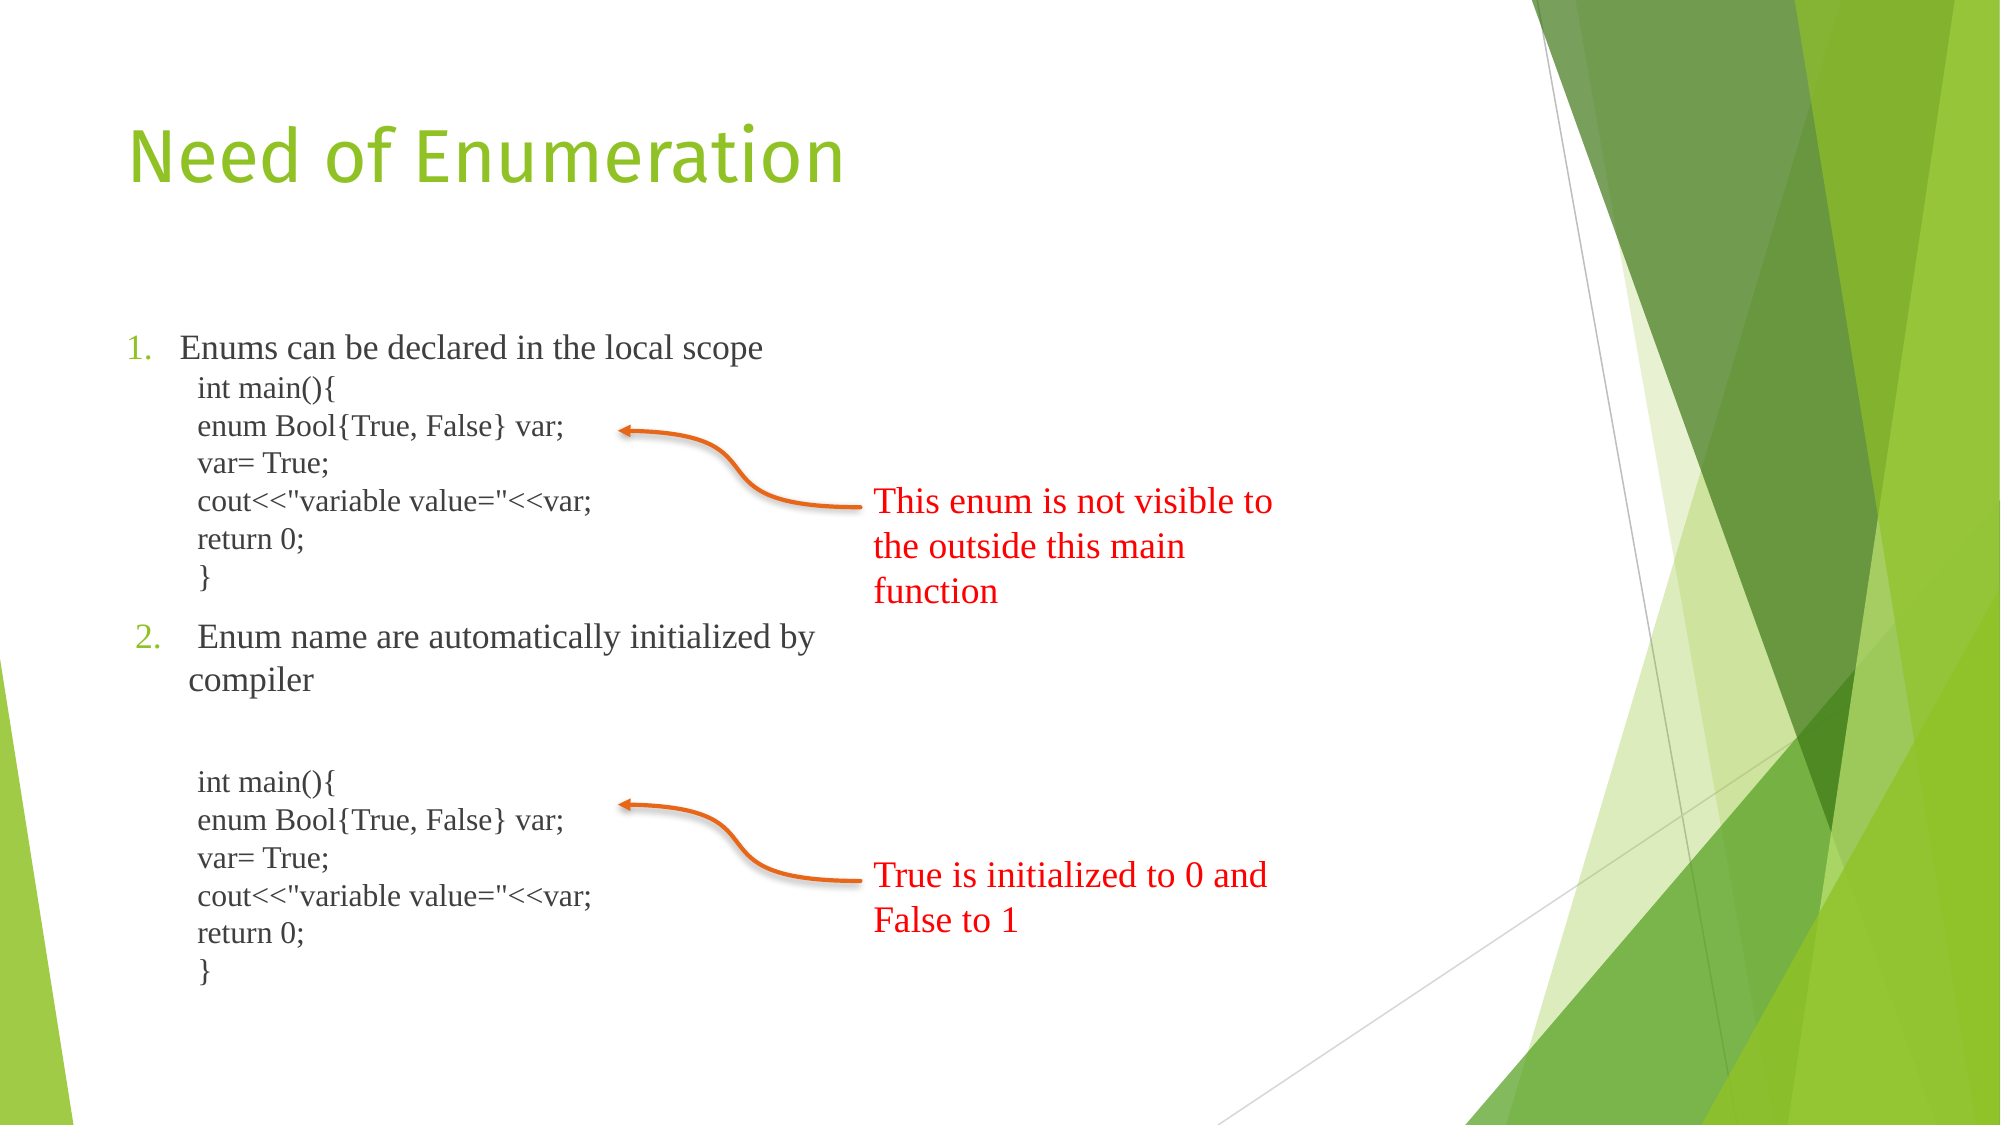

# Need of Enumeration
Enums can be declared in the local scope
int main(){
enum Bool{True, False} var;
var= True;
cout<<"variable value="<<var;
return 0;
}
 Enum name are automatically initialized by compiler

int main(){
enum Bool{True, False} var;
var= True;
cout<<"variable value="<<var;
return 0;
}

This enum is not visible to the outside this main function
True is initialized to 0 and False to 1